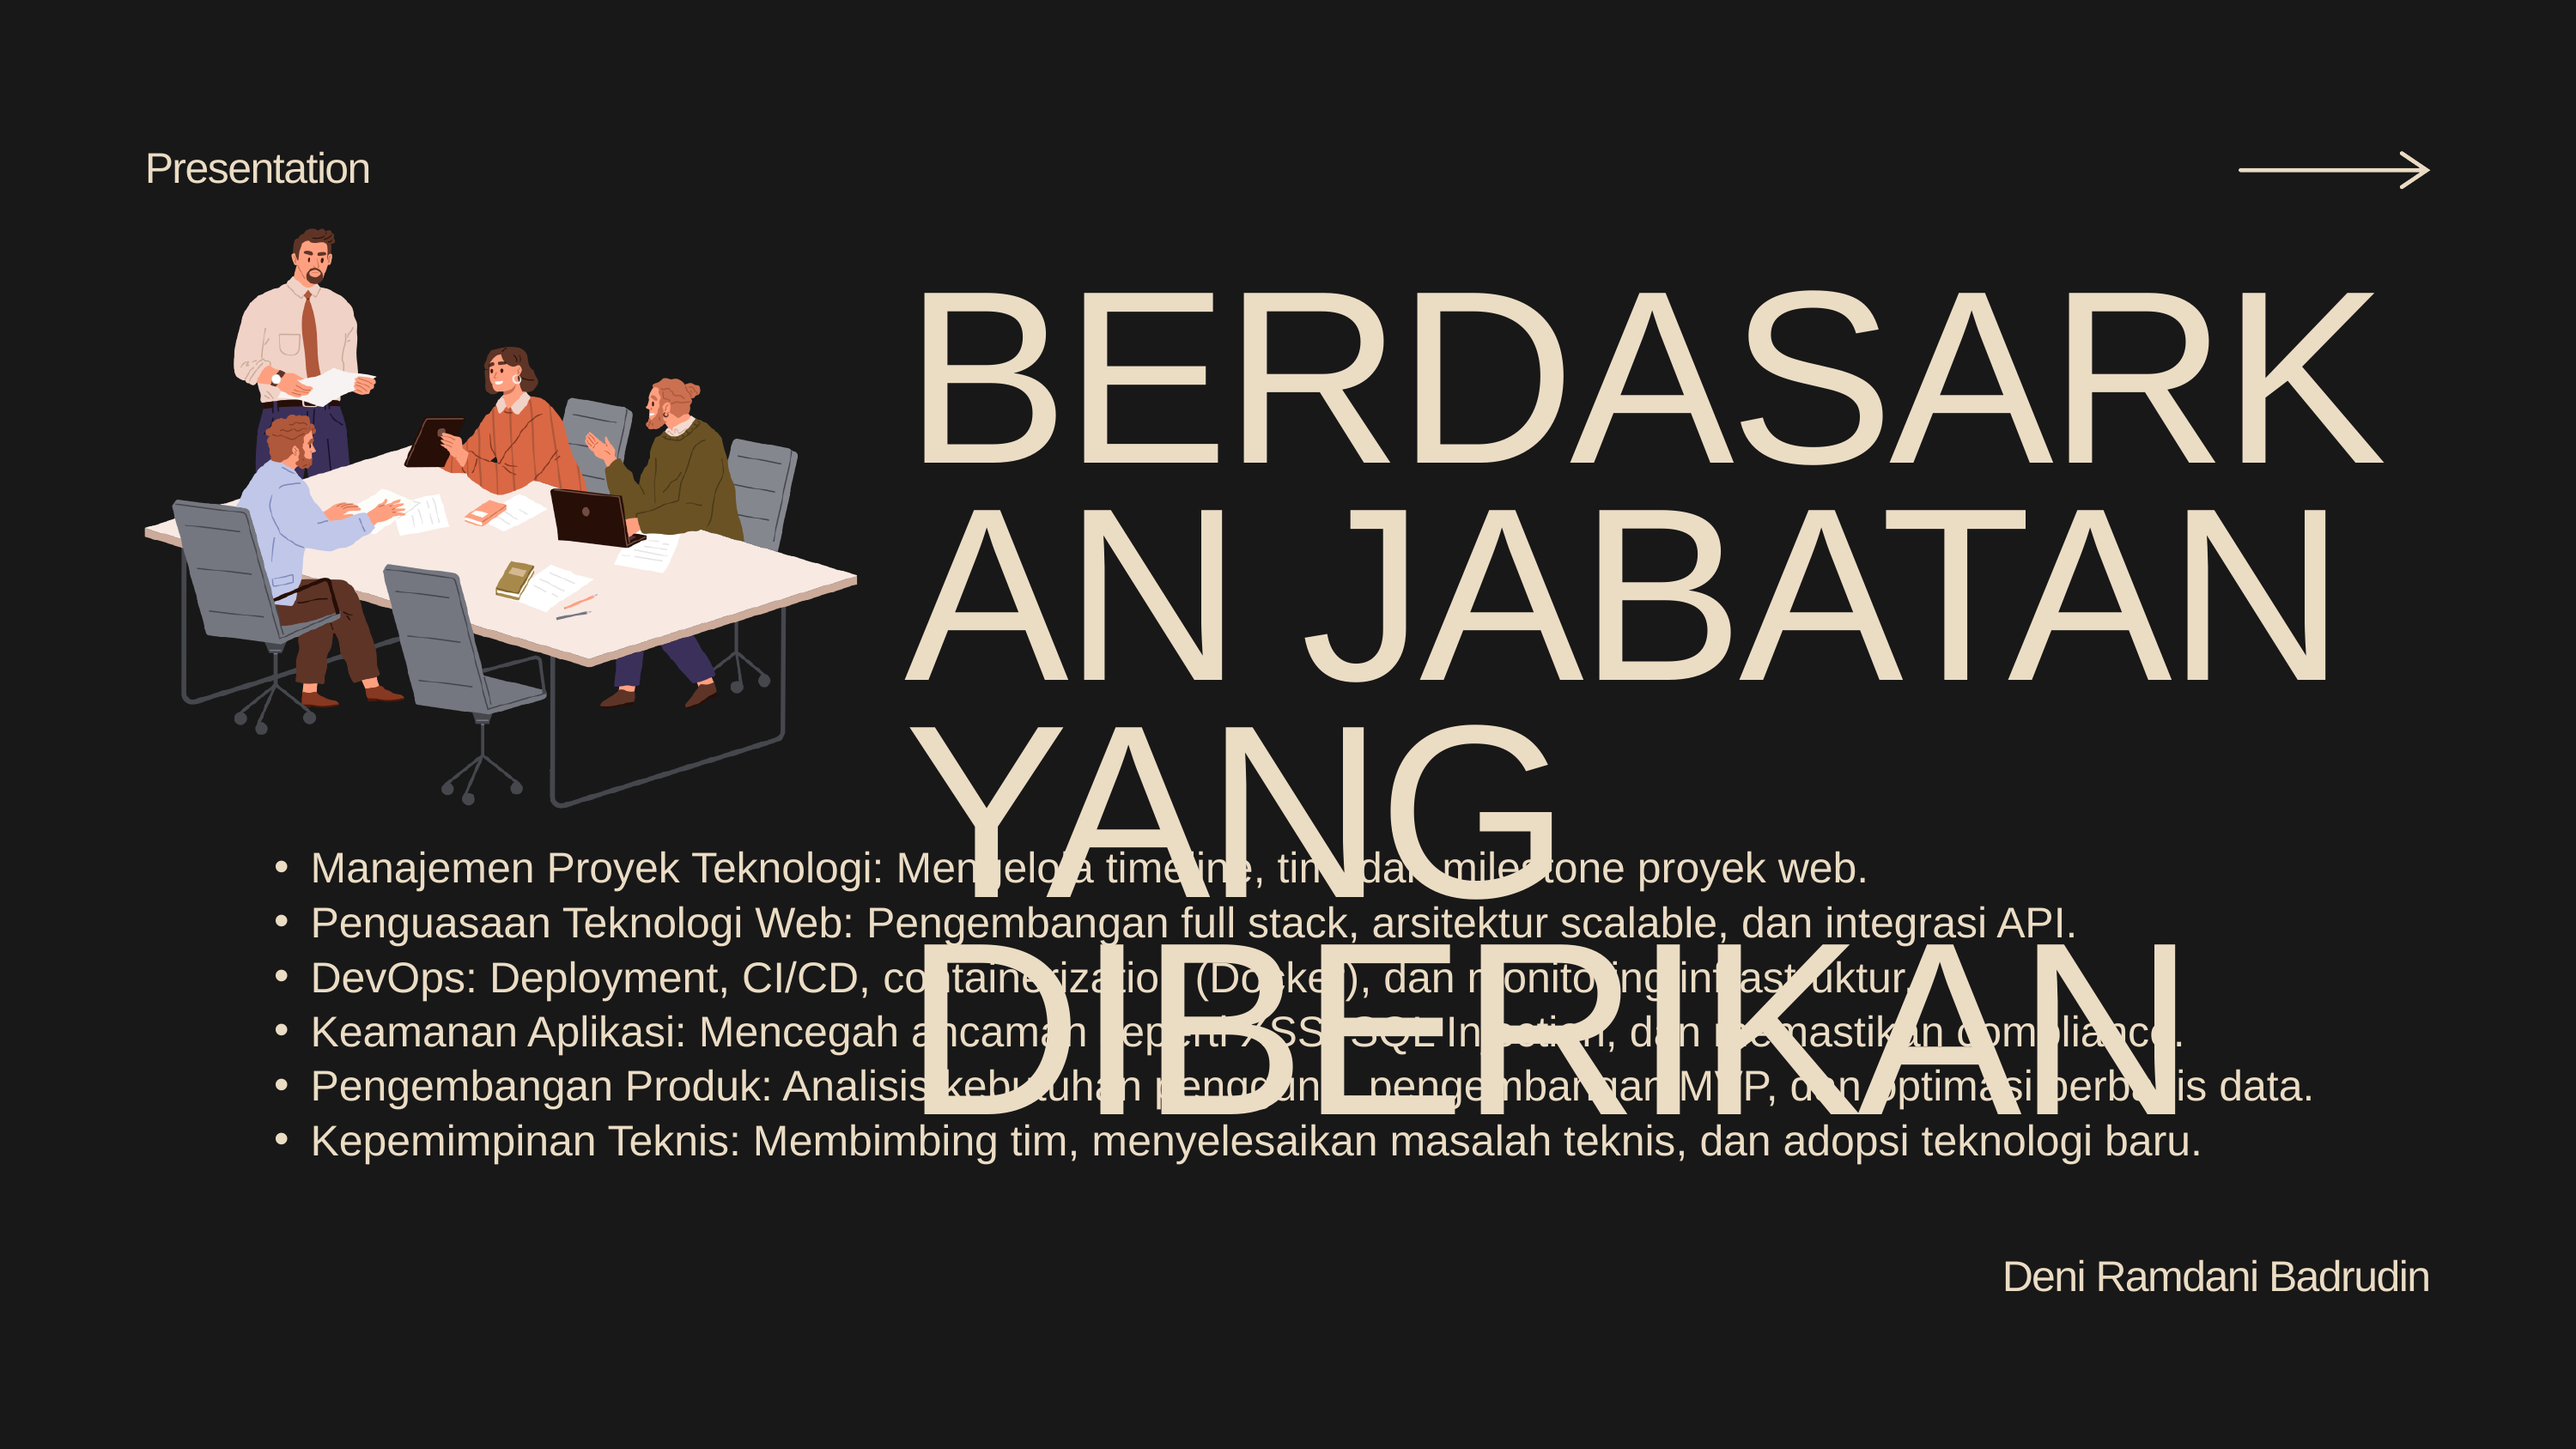

Presentation

BERDASARKAN JABATAN YANG DIBERIKAN
Manajemen Proyek Teknologi: Mengelola timeline, tim, dan milestone proyek web.
Penguasaan Teknologi Web: Pengembangan full stack, arsitektur scalable, dan integrasi API.
DevOps: Deployment, CI/CD, containerization (Docker), dan monitoring infrastruktur.
Keamanan Aplikasi: Mencegah ancaman seperti XSS, SQL Injection, dan memastikan compliance.
Pengembangan Produk: Analisis kebutuhan pengguna, pengembangan MVP, dan optimasi berbasis data.
Kepemimpinan Teknis: Membimbing tim, menyelesaikan masalah teknis, dan adopsi teknologi baru.
Deni Ramdani Badrudin